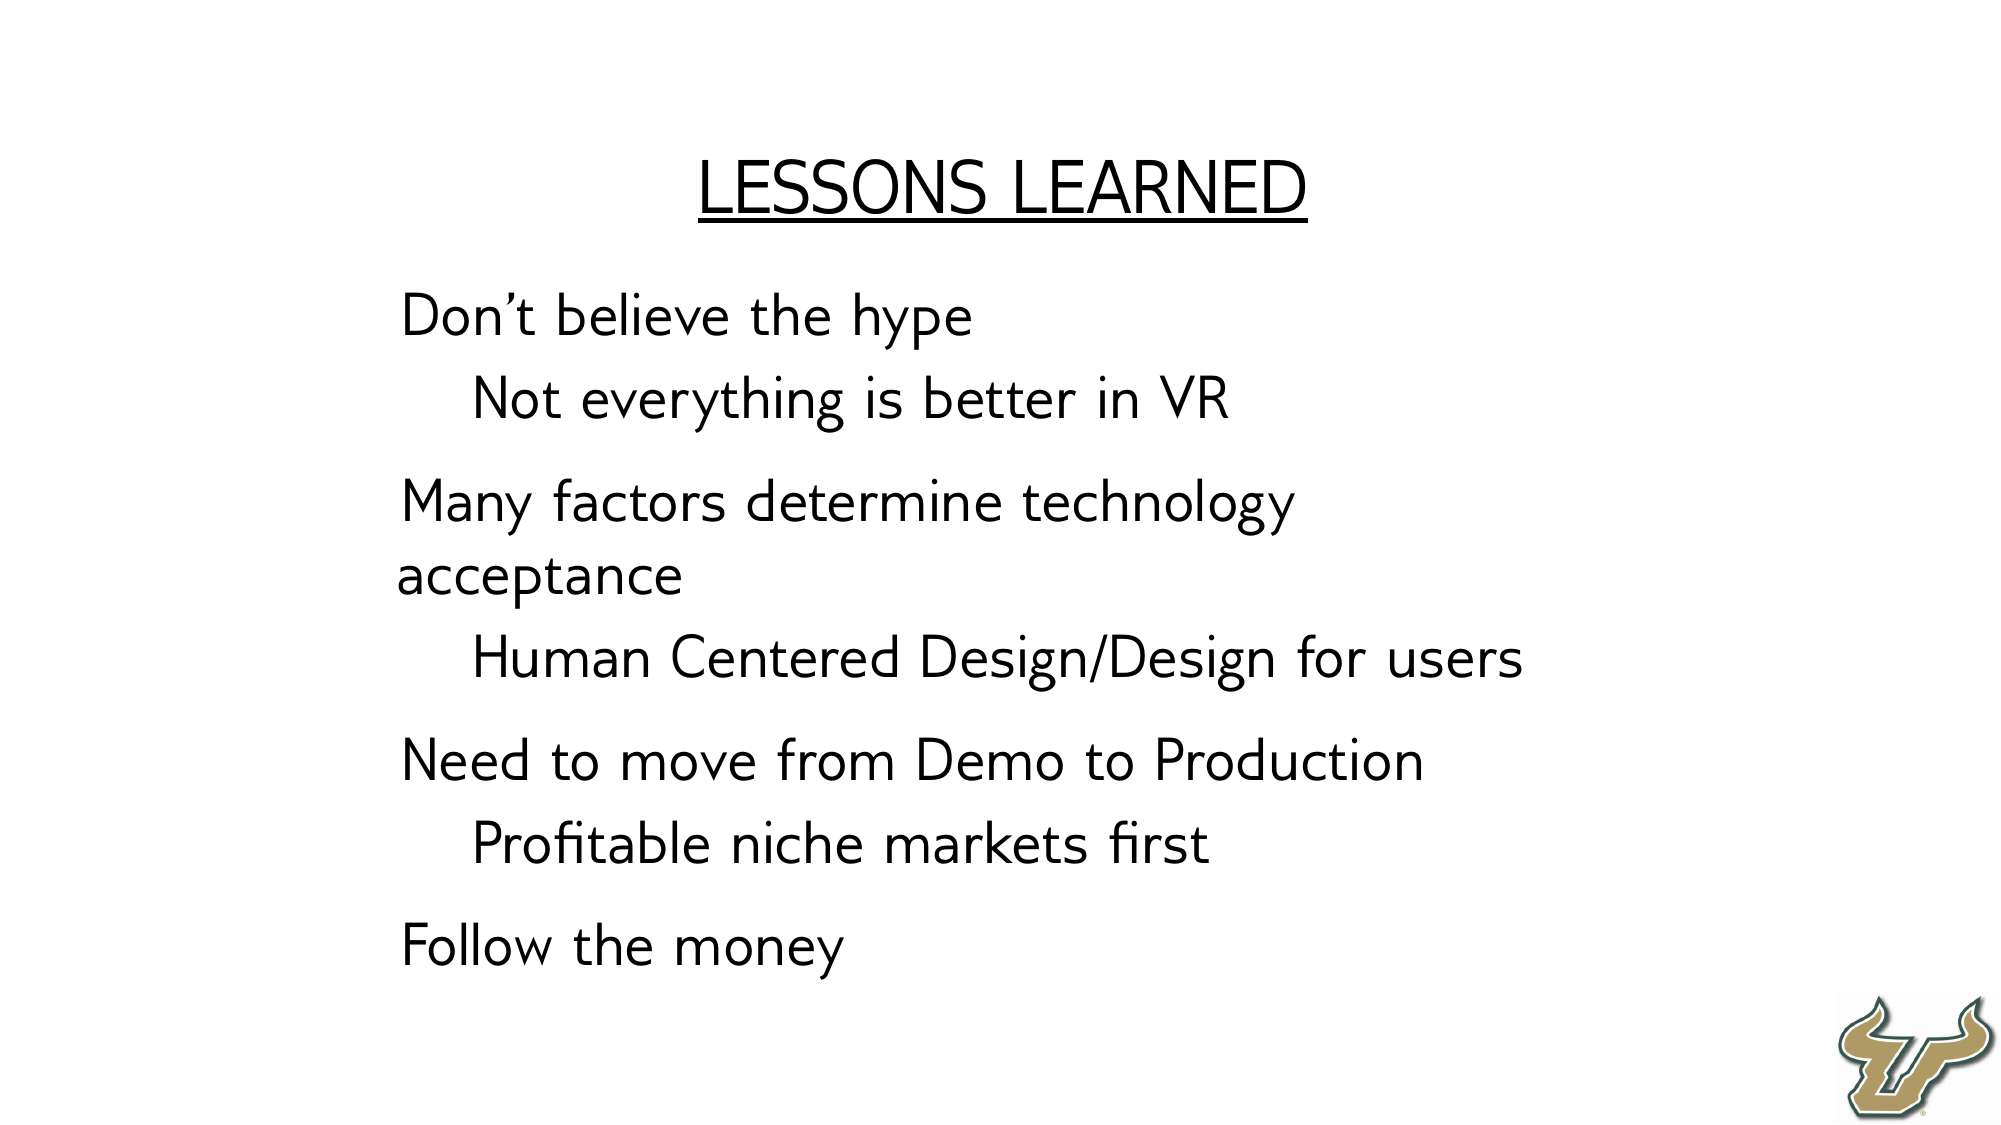

Lessons Learned
Don’t believe the hype
Not everything is better in VR
Many factors determine technology acceptance
Human Centered Design/Design for users
Need to move from Demo to Production
Profitable niche markets first
Follow the money